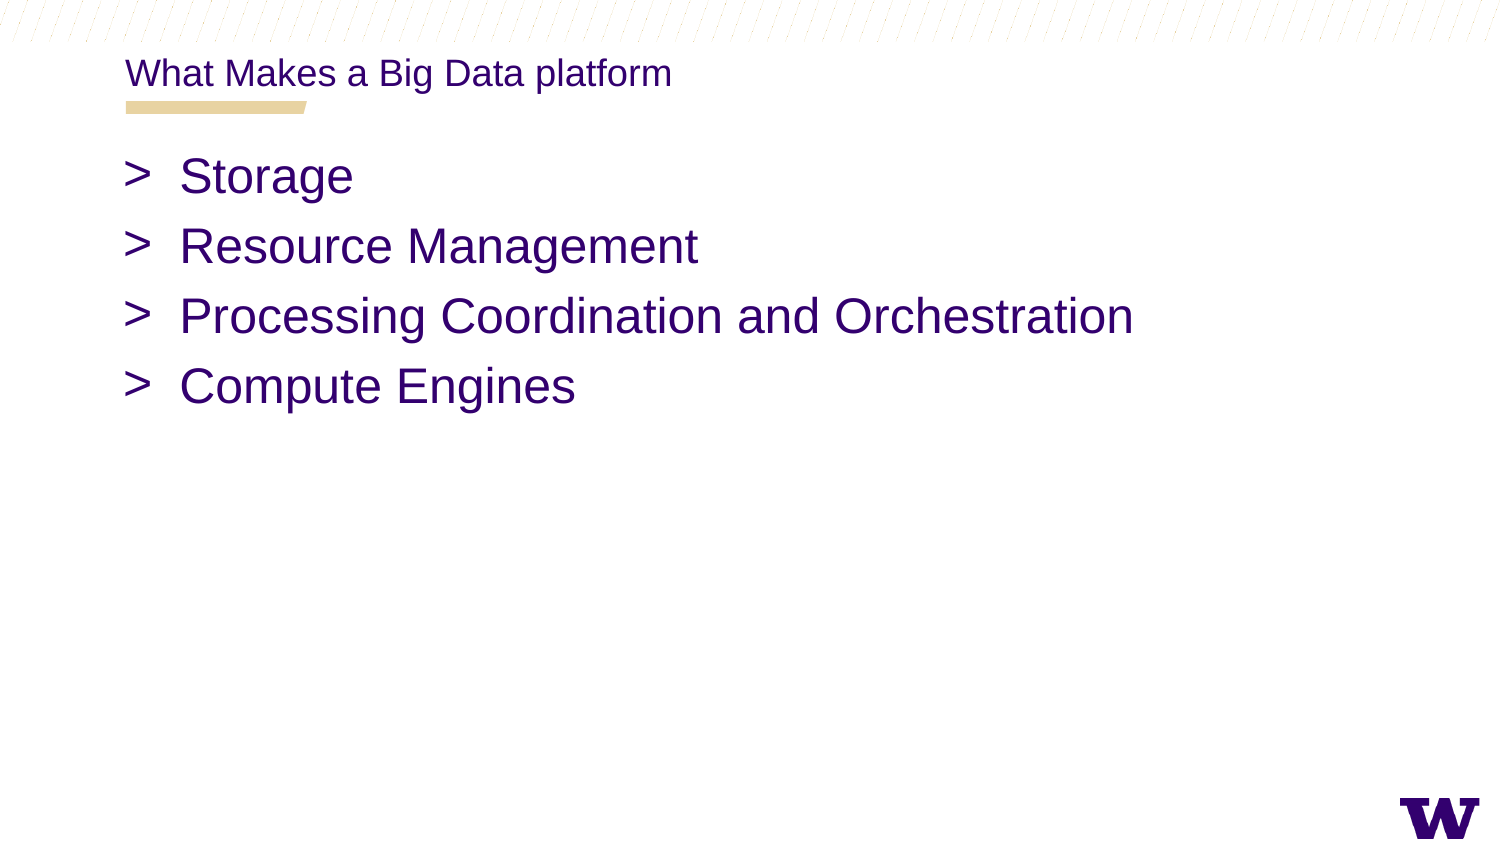

What Makes a Big Data platform
Storage
Resource Management
Processing Coordination and Orchestration
Compute Engines